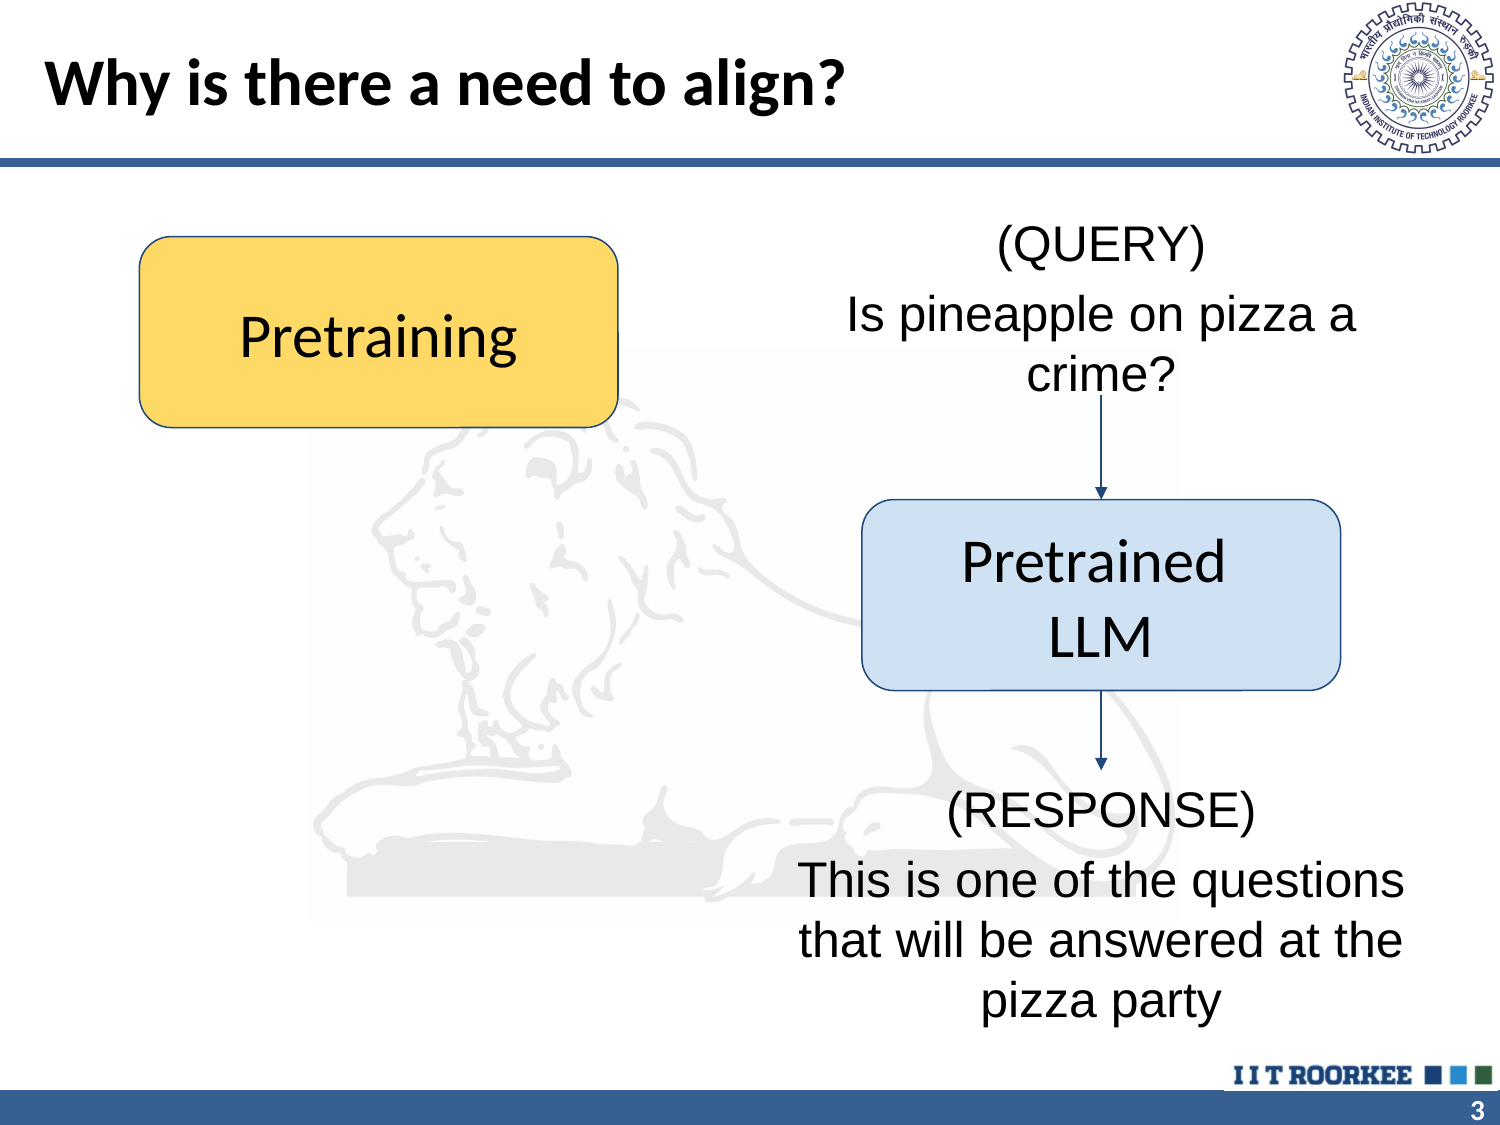

# Why is there a need to align?
(QUERY)
Is pineapple on pizza a crime?
Pretraining
Pretrained
LLM
(RESPONSE)
This is one of the questions that will be answered at the pizza party